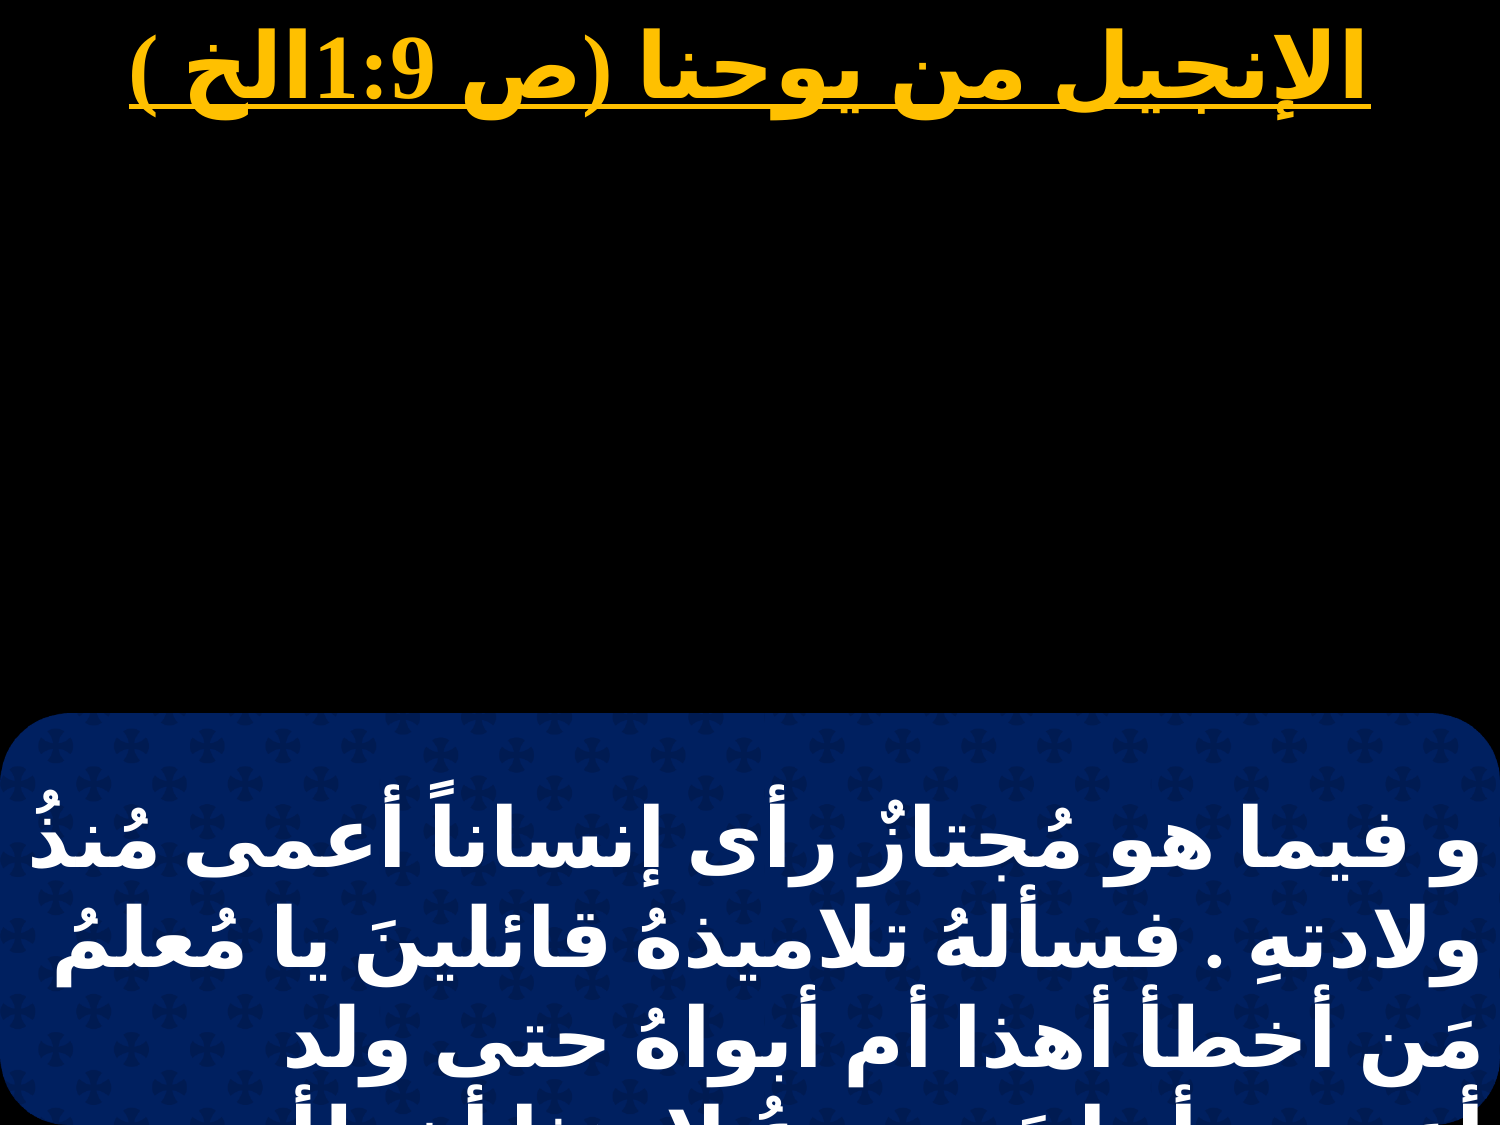

الإنجيل من يوحنا (ص 1:9الخ )
و فيما هو مُجتازٌ رأى إنساناً أعمى مُنذُ ولادتهِ . فسألهُ تلاميذهُ قائلينَ يا مُعلمُ مَن أخطأ أهذا أم أبواهُ حتى ولد أعمى . أجابَ يسوعُ لا هذا أخطأ و